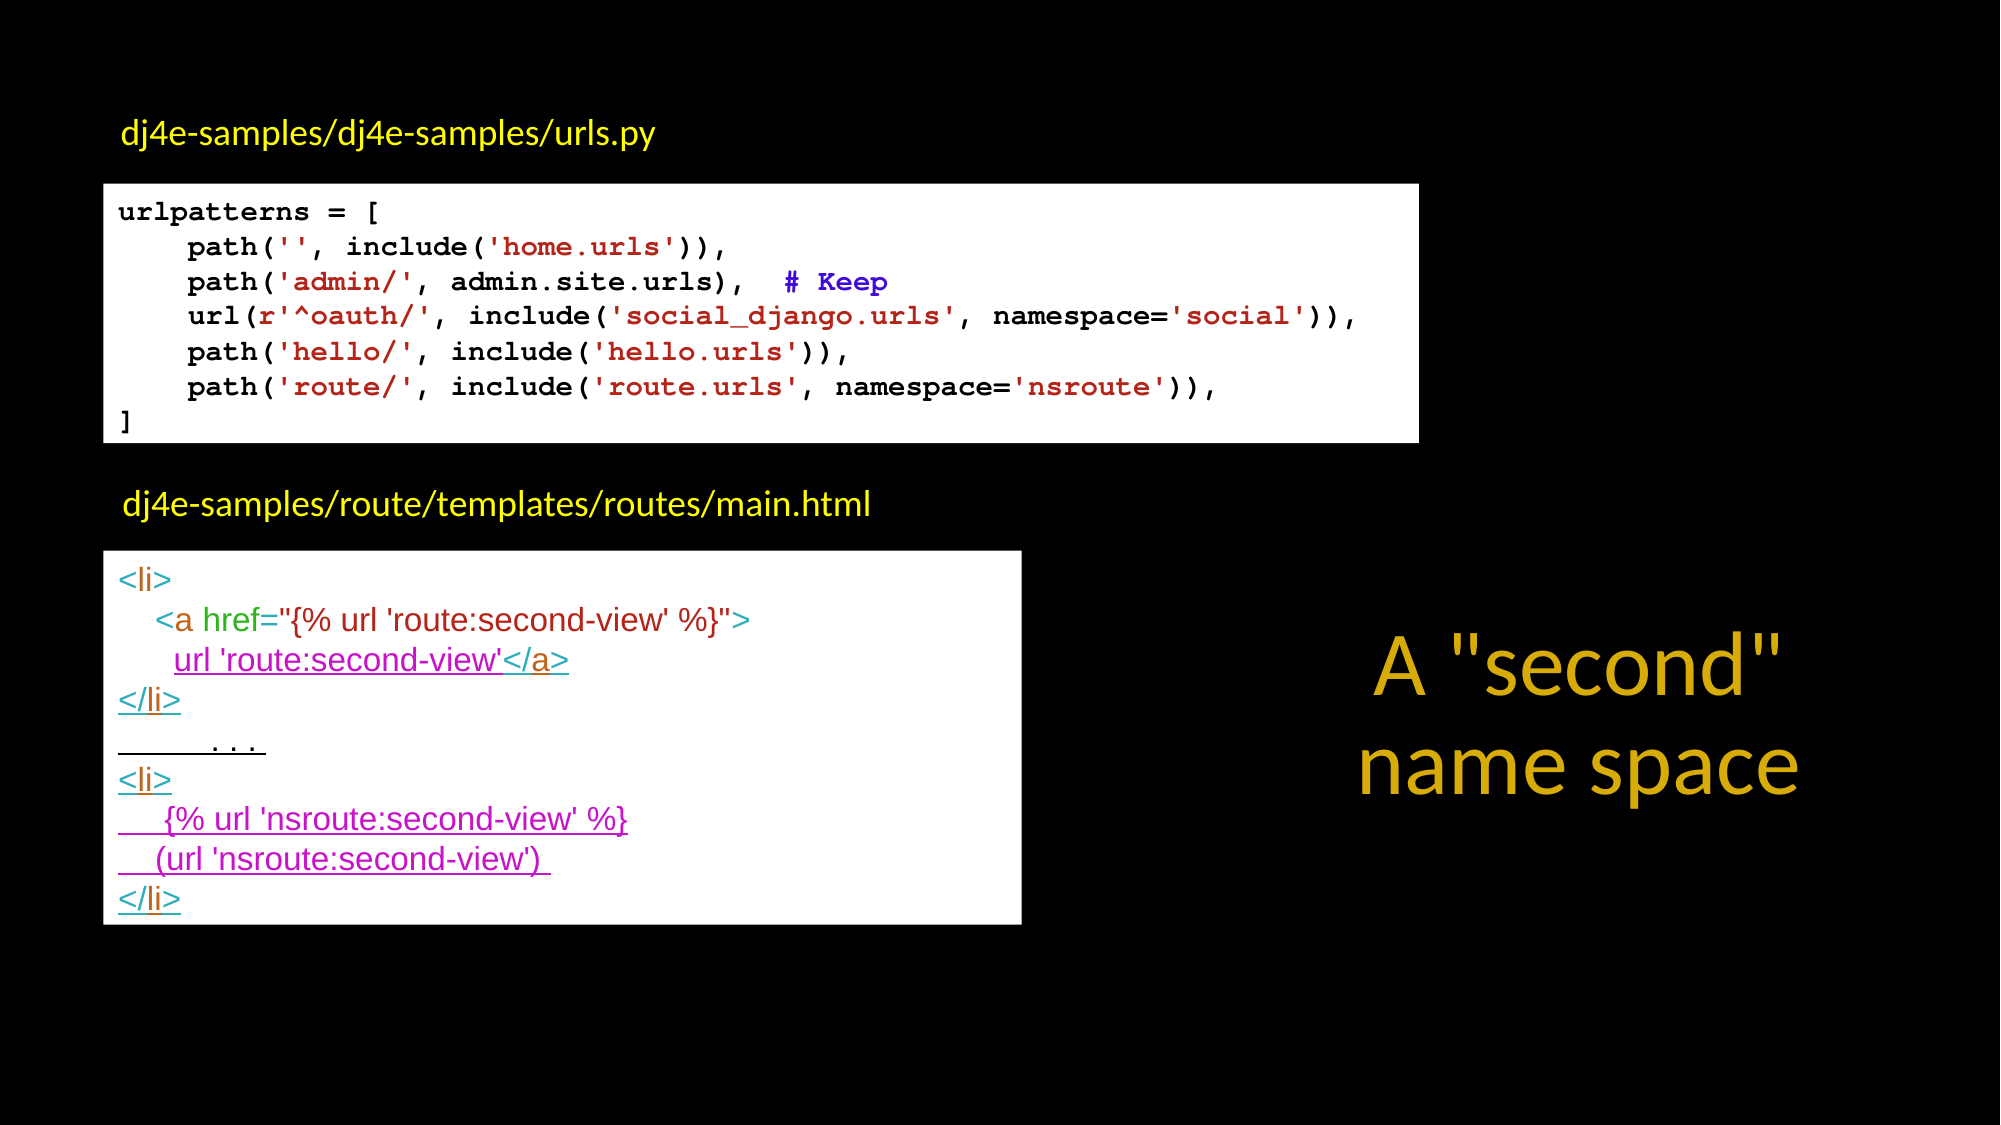

dj4e-samples/dj4e-samples/urls.py
urlpatterns = [
    path('', include('home.urls')),
    path('admin/', admin.site.urls),  # Keep
    url(r'^oauth/', include('social_django.urls', namespace='social')),
    path('hello/', include('hello.urls')),
    path('route/', include('route.urls', namespace='nsroute')),
]
dj4e-samples/route/templates/routes/main.html
<li>
    <a href="{% url 'route:second-view' %}">
      url 'route:second-view'</a>
</li>
          . . .
<li>
     {% url 'nsroute:second-view' %}
    (url 'nsroute:second-view')
</li>
# A "second" name space